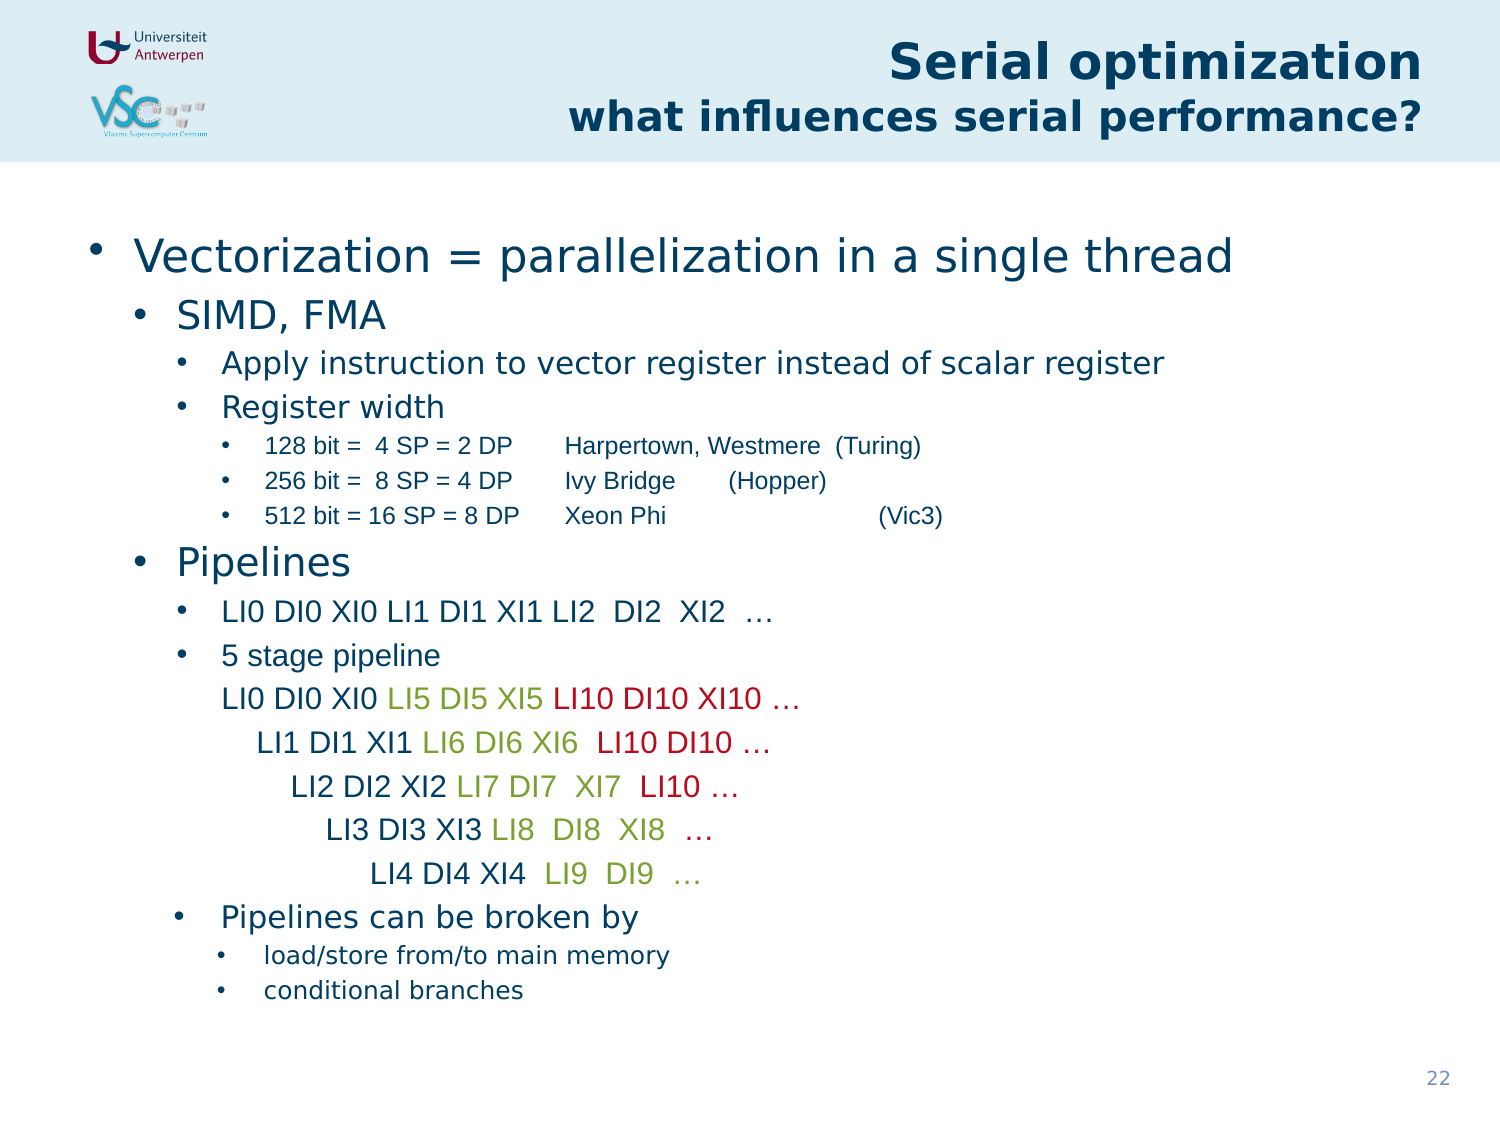

# Serial optimization what influences serial performance?
Vectorization = parallelization in a single thread
SIMD, FMA
Apply instruction to vector register instead of scalar register
Register width
128 bit =  4 SP = 2 DP	Harpertown, Westmere  (Turing)
256 bit =  8 SP = 4 DP	Ivy Bridge 	  (Hopper)
512 bit = 16 SP = 8 DP	Xeon Phi		  (Vic3)
Pipelines
LI0 DI0 XI0 LI1 DI1 XI1 LI2  DI2  XI2  …
5 stage pipeline
LI0 DI0 XI0 LI5 DI5 XI5 LI10 DI10 XI10 …
    LI1 DI1 XI1 LI6 DI6 XI6  LI10 DI10 …
        LI2 DI2 XI2 LI7 DI7  XI7  LI10 …
            LI3 DI3 XI3 LI8  DI8  XI8  …
               LI4 DI4 XI4  LI9  DI9  …
Pipelines can be broken by
load/store from/to main memory
conditional branches